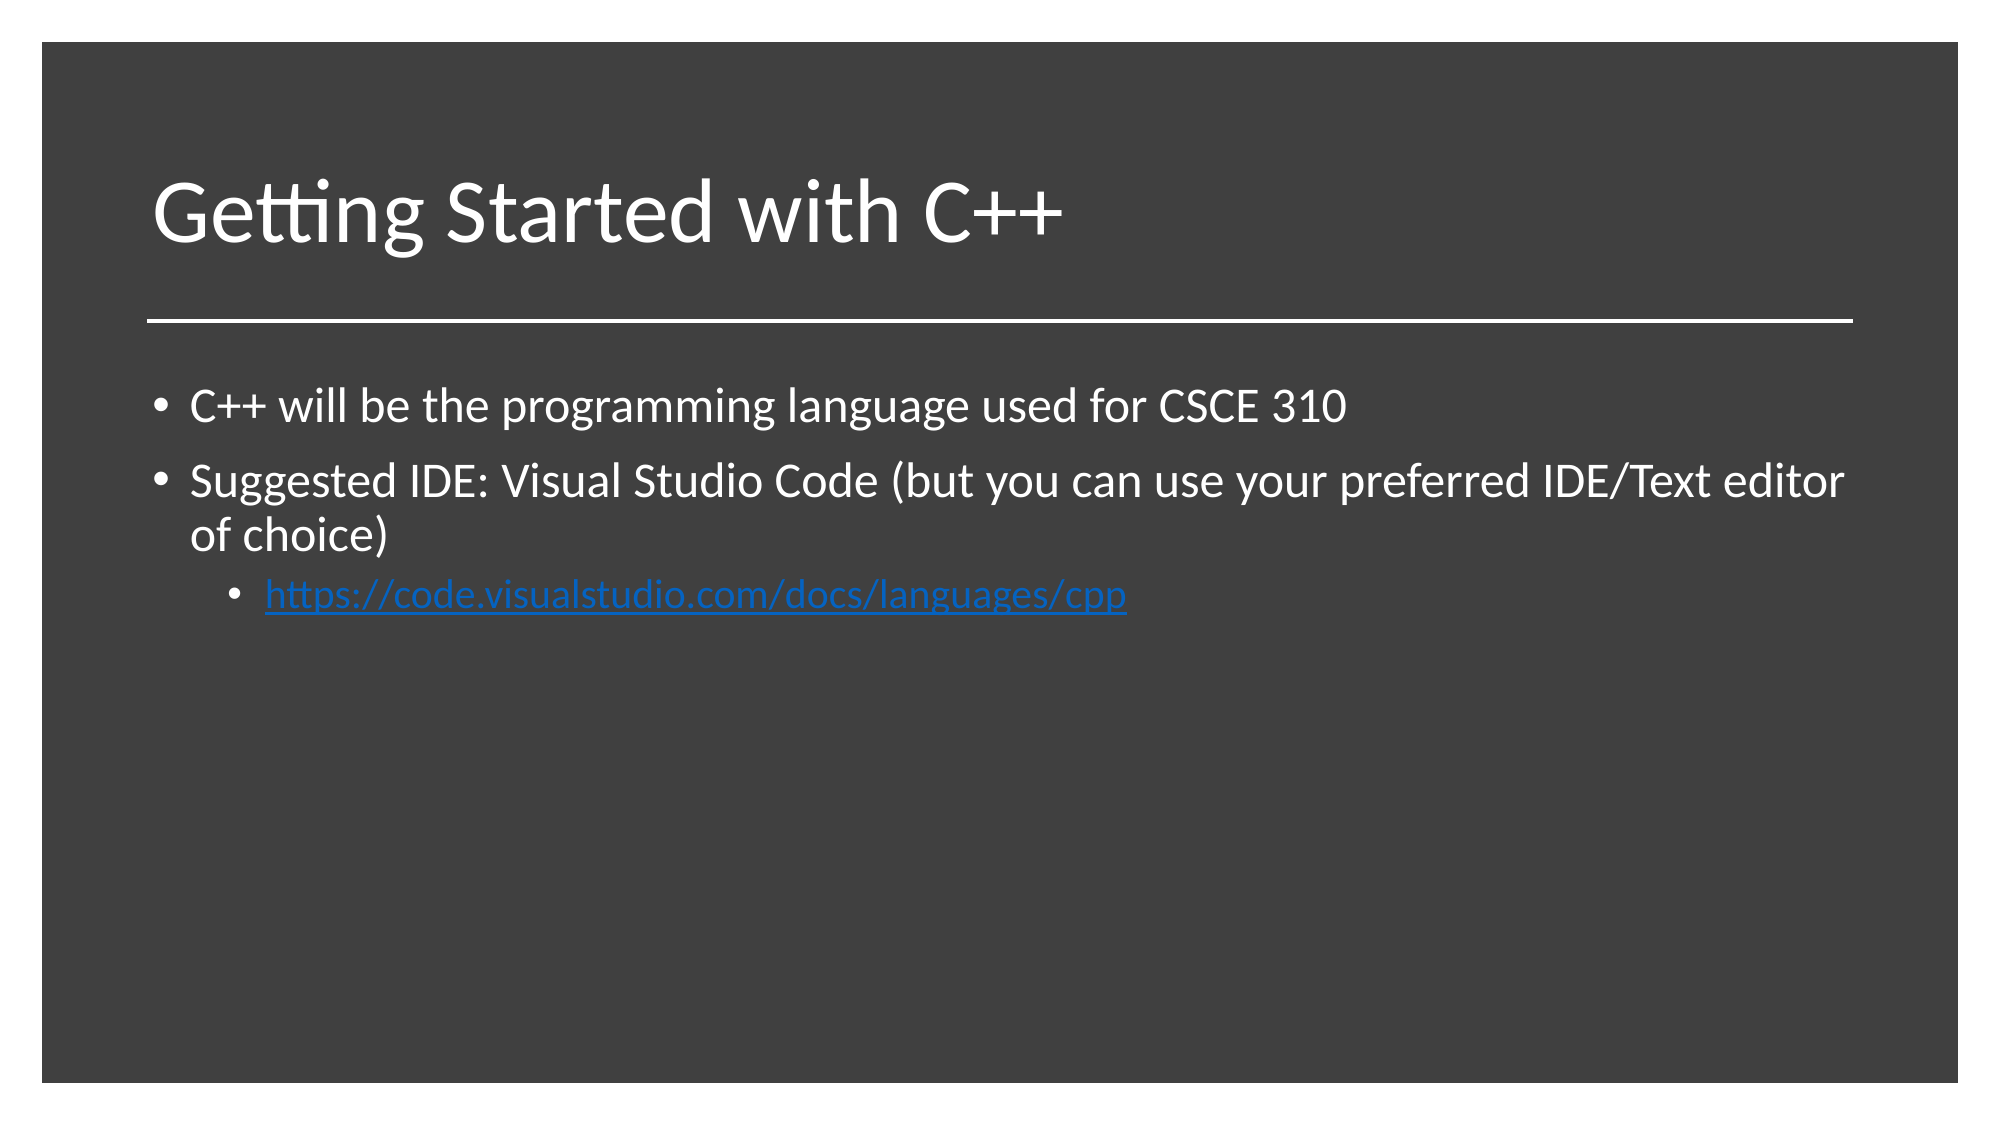

# Getting Started with C++
C++ will be the programming language used for CSCE 310
Suggested IDE: Visual Studio Code (but you can use your preferred IDE/Text editor of choice)
https://code.visualstudio.com/docs/languages/cpp